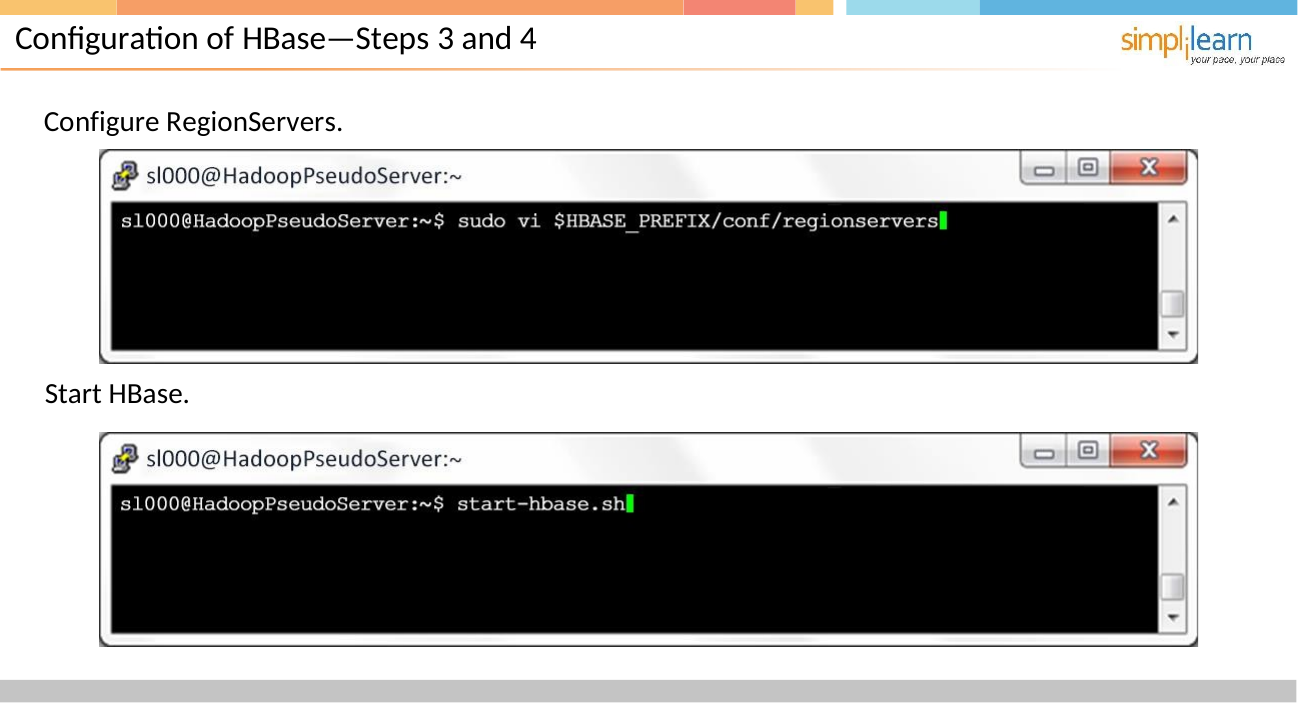

# Configuration of HBase—Steps 3 and 4

Configure RegionServers.

Start HBase.